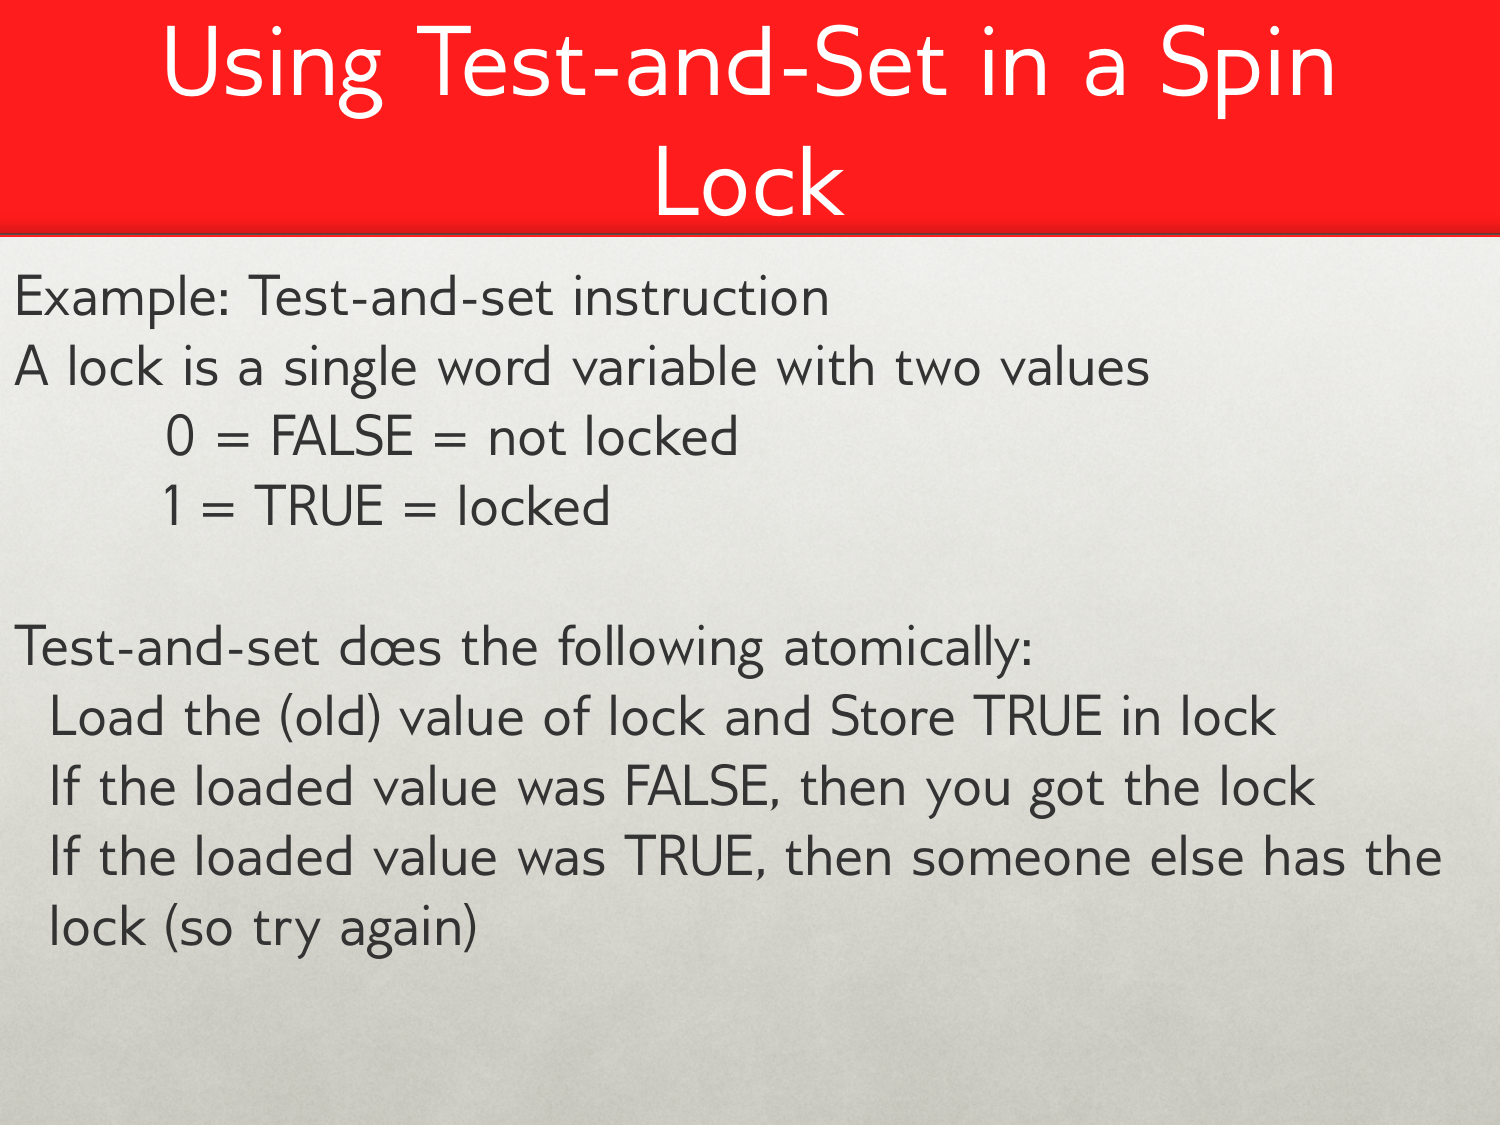

# Using Test-and-Set in a Spin Lock
Example: Test-and-set instruction
A lock is a single word variable with two values
	0 = FALSE = not locked
	1 = TRUE = locked

Test-and-set does the following atomically:
  Load the (old) value of lock and Store TRUE in lock
  If the loaded value was FALSE, then you got the lock
  If the loaded value was TRUE, then someone else has the
  lock (so try again)